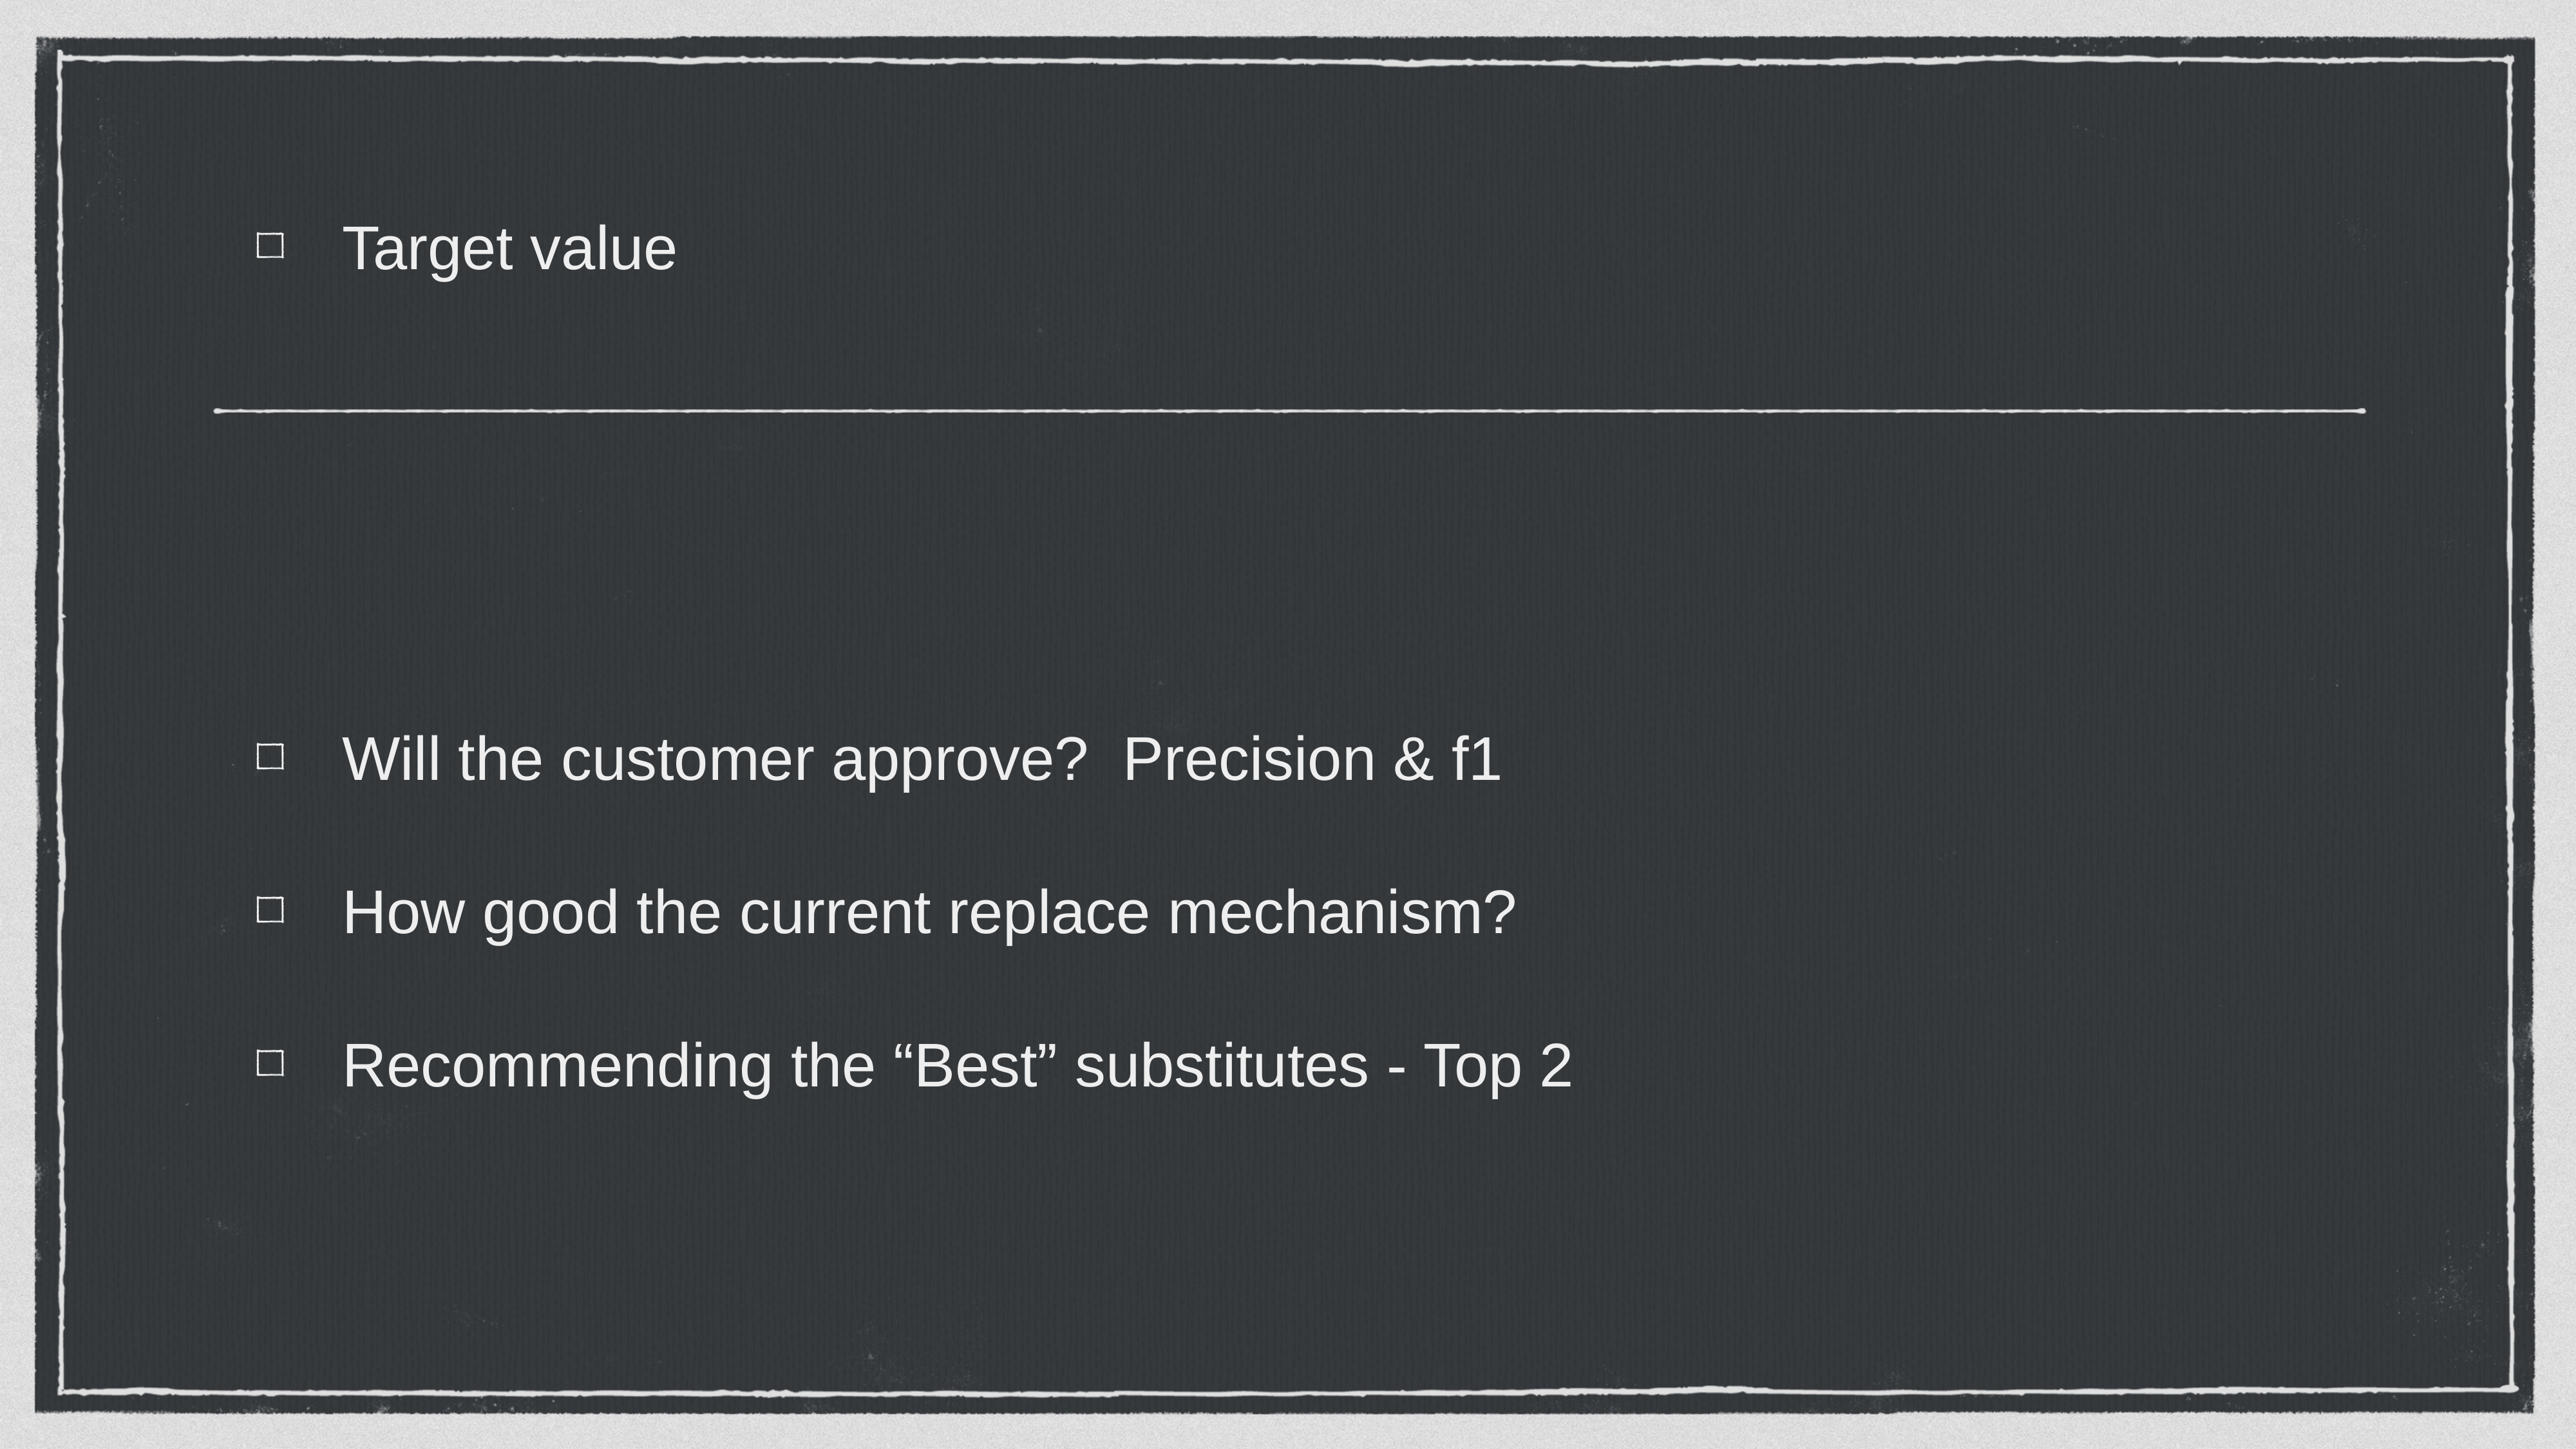

# Target value
Will the customer approve?  Precision & f1
How good the current replace mechanism?
Recommending the “Best” substitutes - Top 2